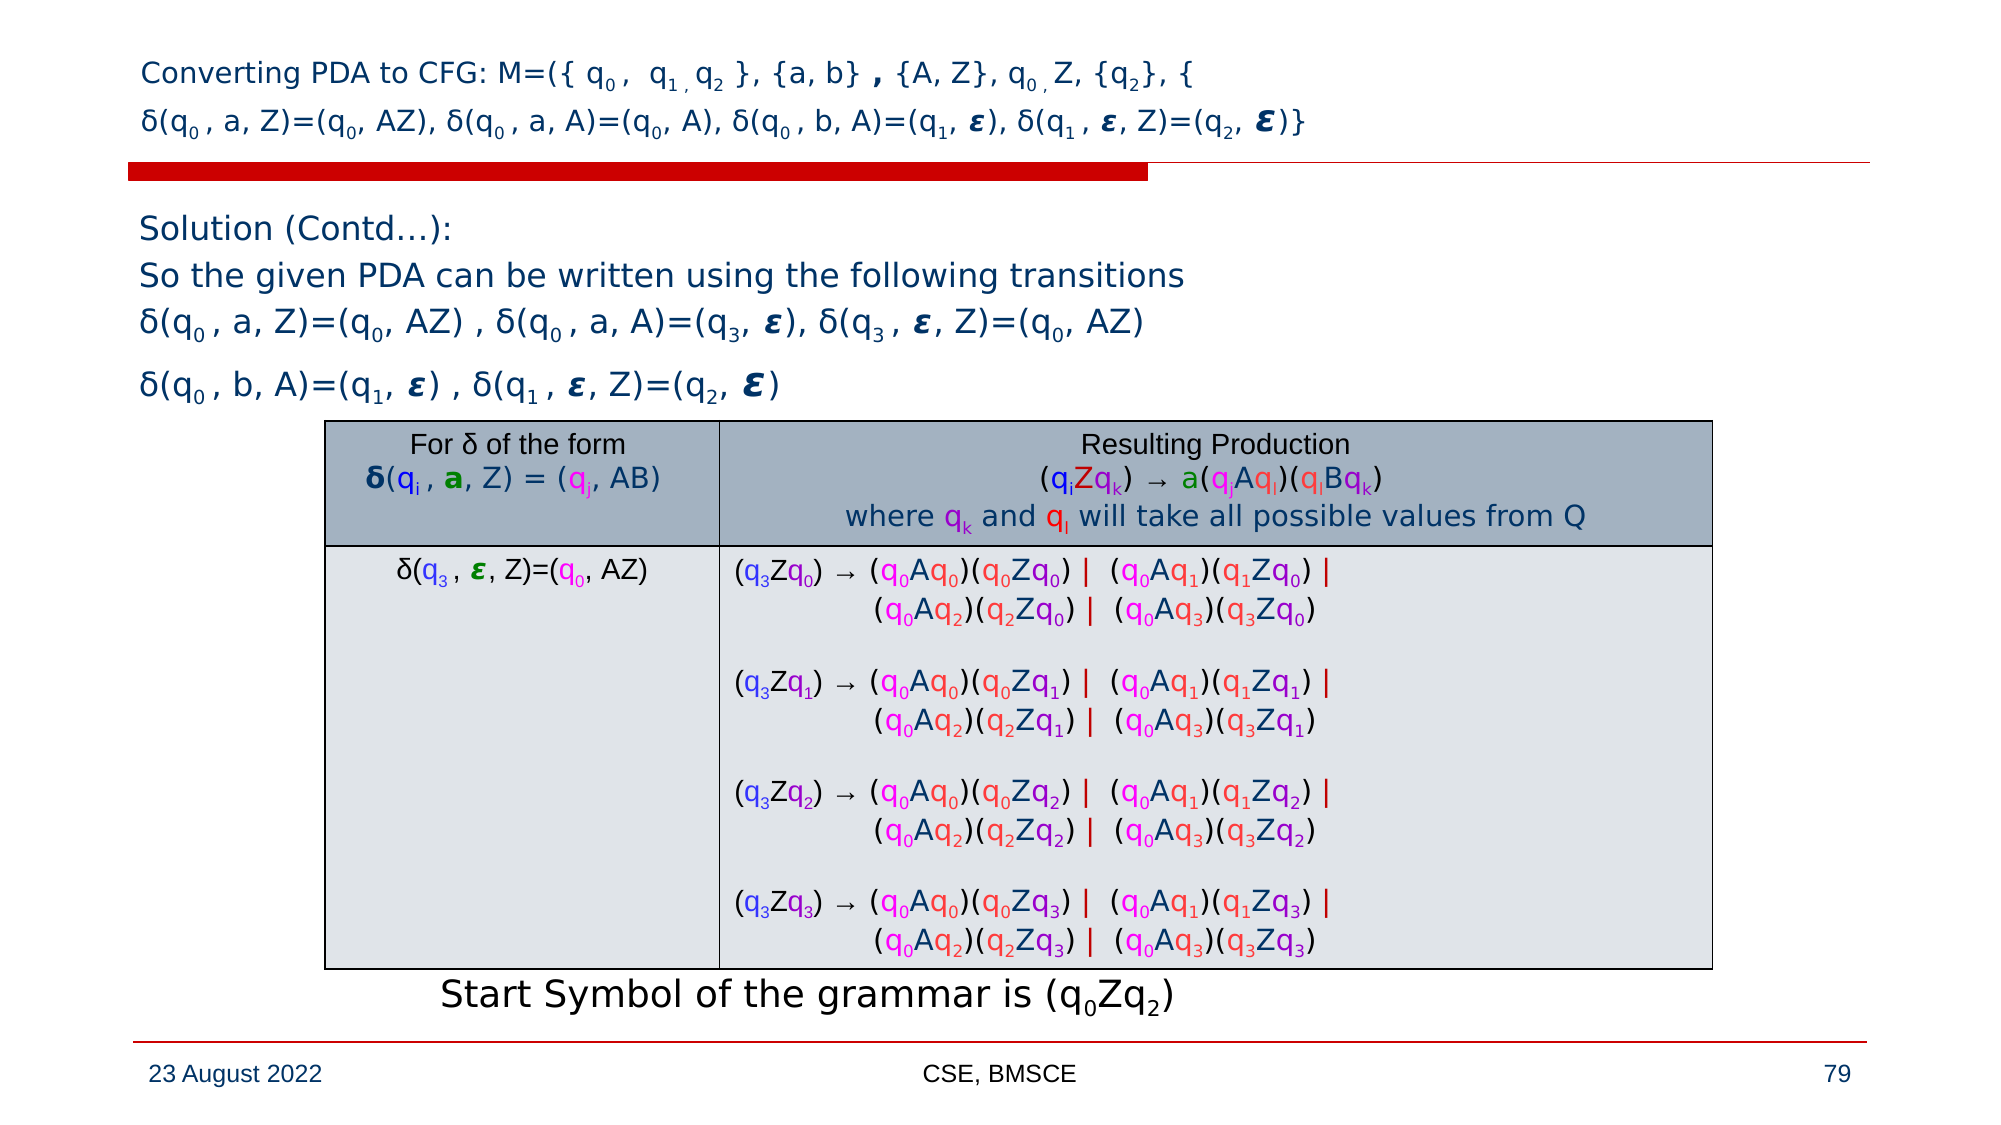

# Converting PDA to CFG: M=({ q0 ,  q1 , q2 }, {a, b} , {A, Z}, q0 , Z, {q2}, { δ(q0 , a, Z)=(q0, AZ), δ(q0 , a, A)=(q0, A), δ(q0 , b, A)=(q1, 𝞮), δ(q1 , 𝞮, Z)=(q2, 𝞮)}
Solution (Contd…):
So the given PDA can be written using the following transitions
δ(q0 , a, Z)=(q0, AZ) , δ(q0 , a, A)=(q3, 𝞮), δ(q3 , 𝞮, Z)=(q0, AZ)
δ(q0 , b, A)=(q1, 𝞮) , δ(q1 , 𝞮, Z)=(q2, 𝞮)

| For δ of the form δ(qi , a, Z) = (qj, AB) | Resulting Production (qiZqk) → a(qjAql)(qlBqk) where qk and ql will take all possible values from Q |
| --- | --- |
| δ(q3 , 𝞮, Z)=(q0, AZ) | (q3Zq0) → (q0Aq0)(q0Zq0) | (q0Aq1)(q1Zq0) | (q0Aq2)(q2Zq0) | (q0Aq3)(q3Zq0) (q3Zq1) → (q0Aq0)(q0Zq1) | (q0Aq1)(q1Zq1) | (q0Aq2)(q2Zq1) | (q0Aq3)(q3Zq1) (q3Zq2) → (q0Aq0)(q0Zq2) | (q0Aq1)(q1Zq2) | (q0Aq2)(q2Zq2) | (q0Aq3)(q3Zq2) (q3Zq3) → (q0Aq0)(q0Zq3) | (q0Aq1)(q1Zq3) | (q0Aq2)(q2Zq3) | (q0Aq3)(q3Zq3) |
Start Symbol of the grammar is (q0Zq2)
CSE, BMSCE
79
23 August 2022